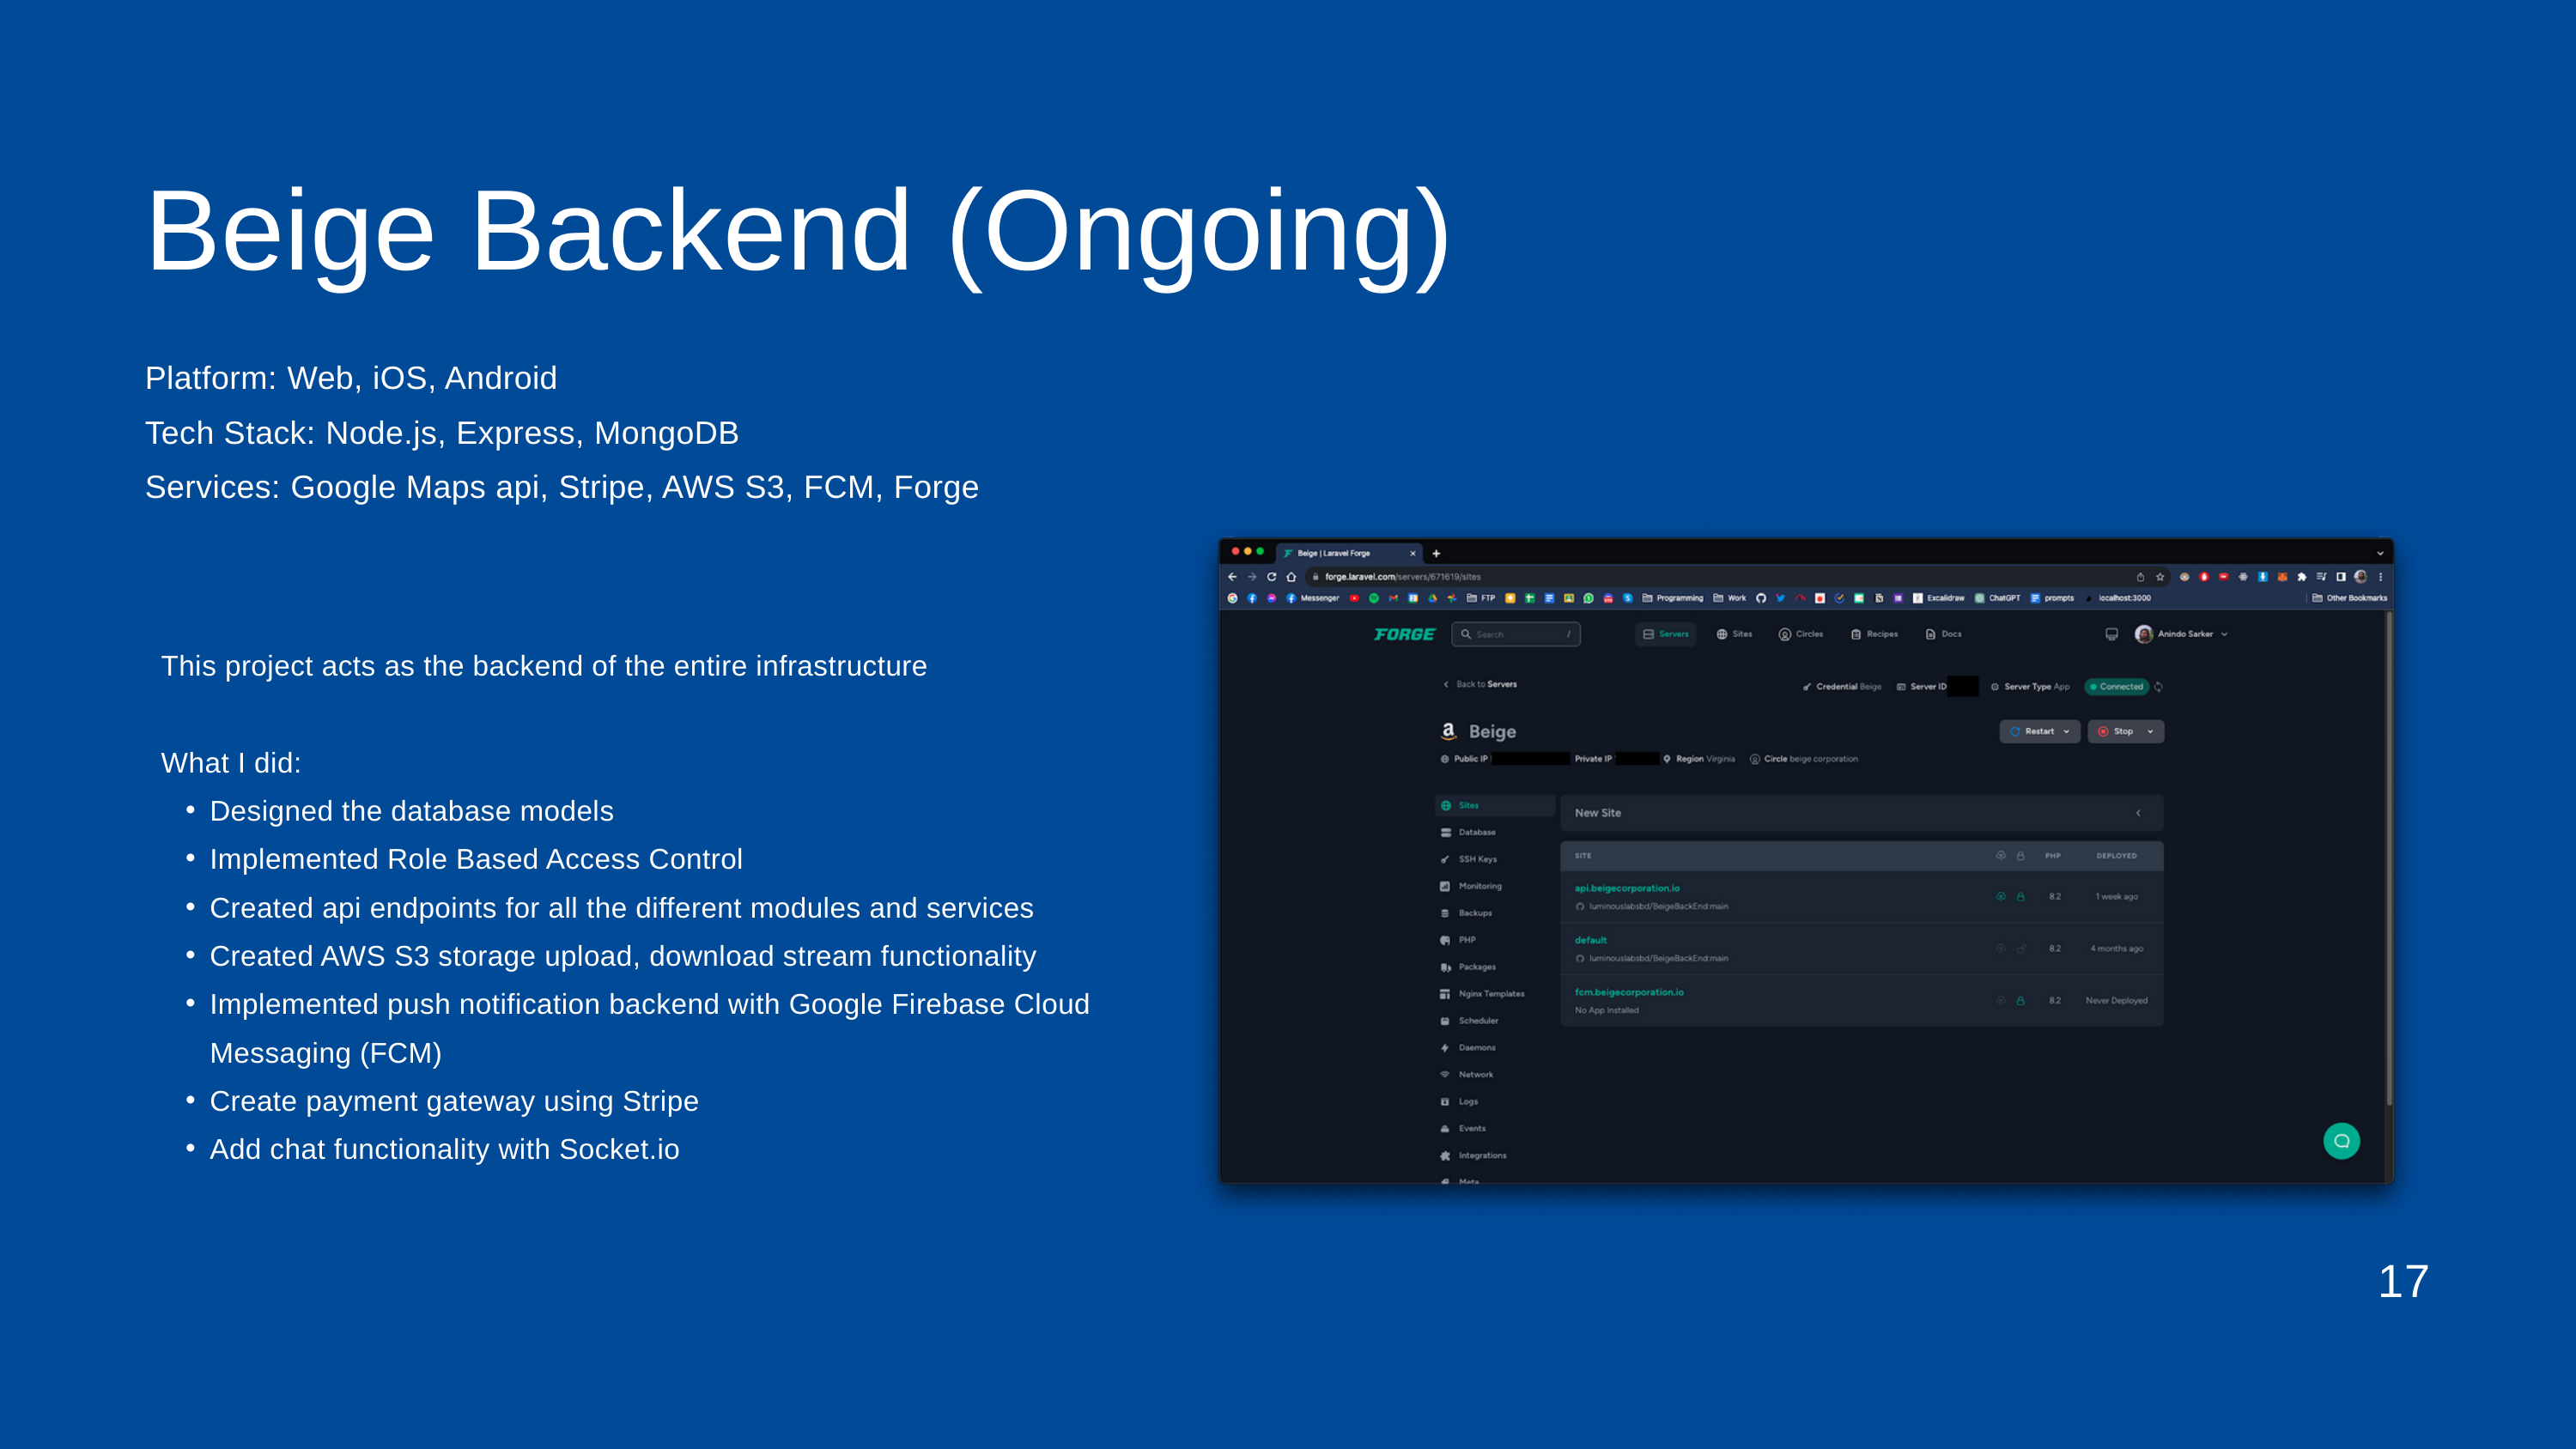

Beige Backend (Ongoing)
Platform: Web, iOS, Android
Tech Stack: Node.js, Express, MongoDB
Services: Google Maps api, Stripe, AWS S3, FCM, Forge

This project acts as the backend of the entire infrastructure

What I did:
Designed the database models
Implemented Role Based Access Control
Created api endpoints for all the different modules and services
Created AWS S3 storage upload, download stream functionality
Implemented push notification backend with Google Firebase Cloud Messaging (FCM)
Create payment gateway using Stripe
Add chat functionality with Socket.io

17